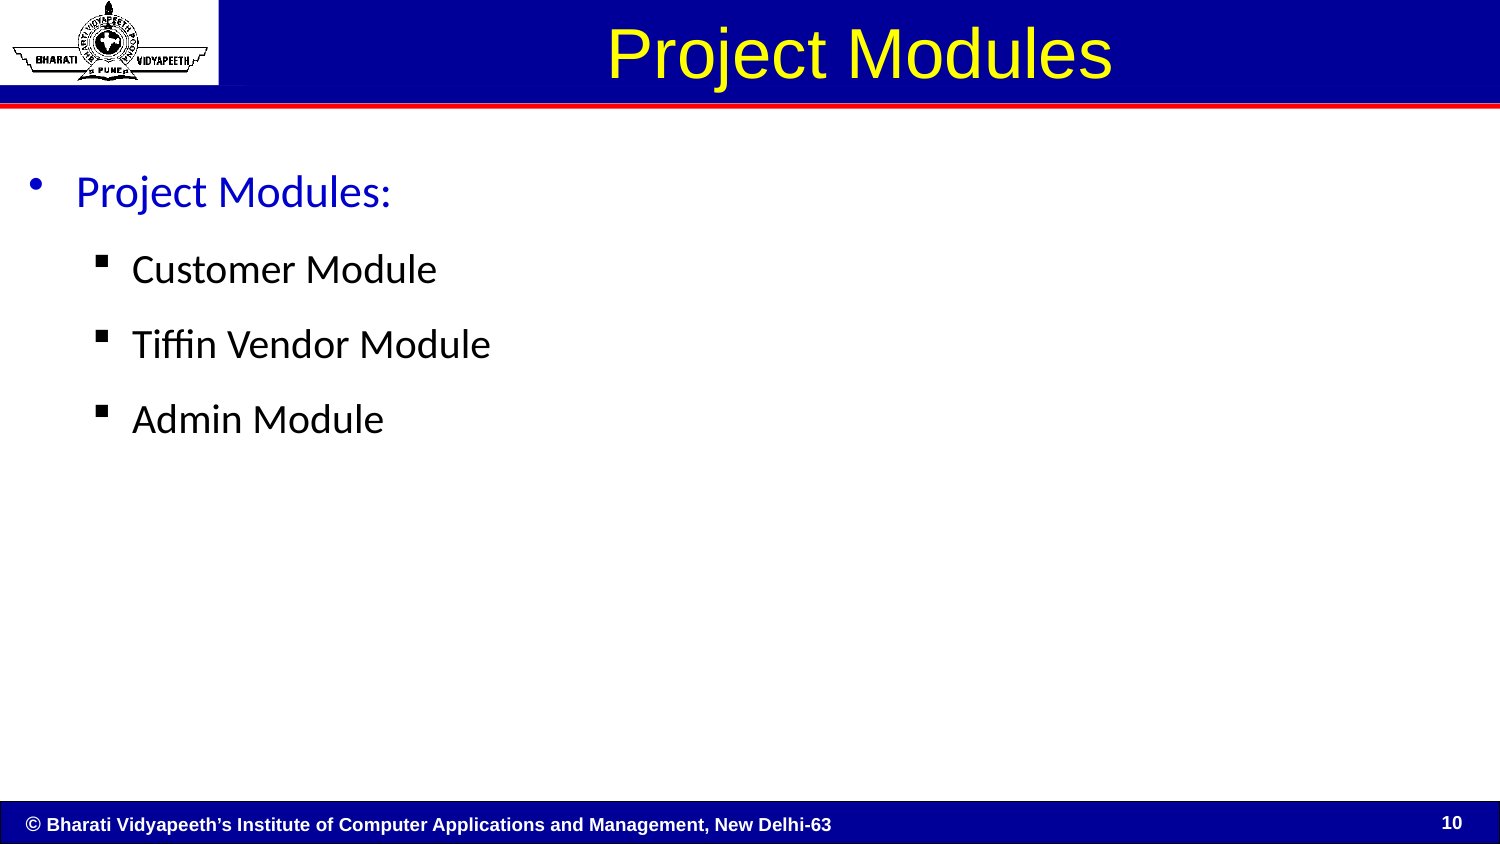

# Project Modules
Project Modules:
Customer Module
Tiffin Vendor Module
Admin Module